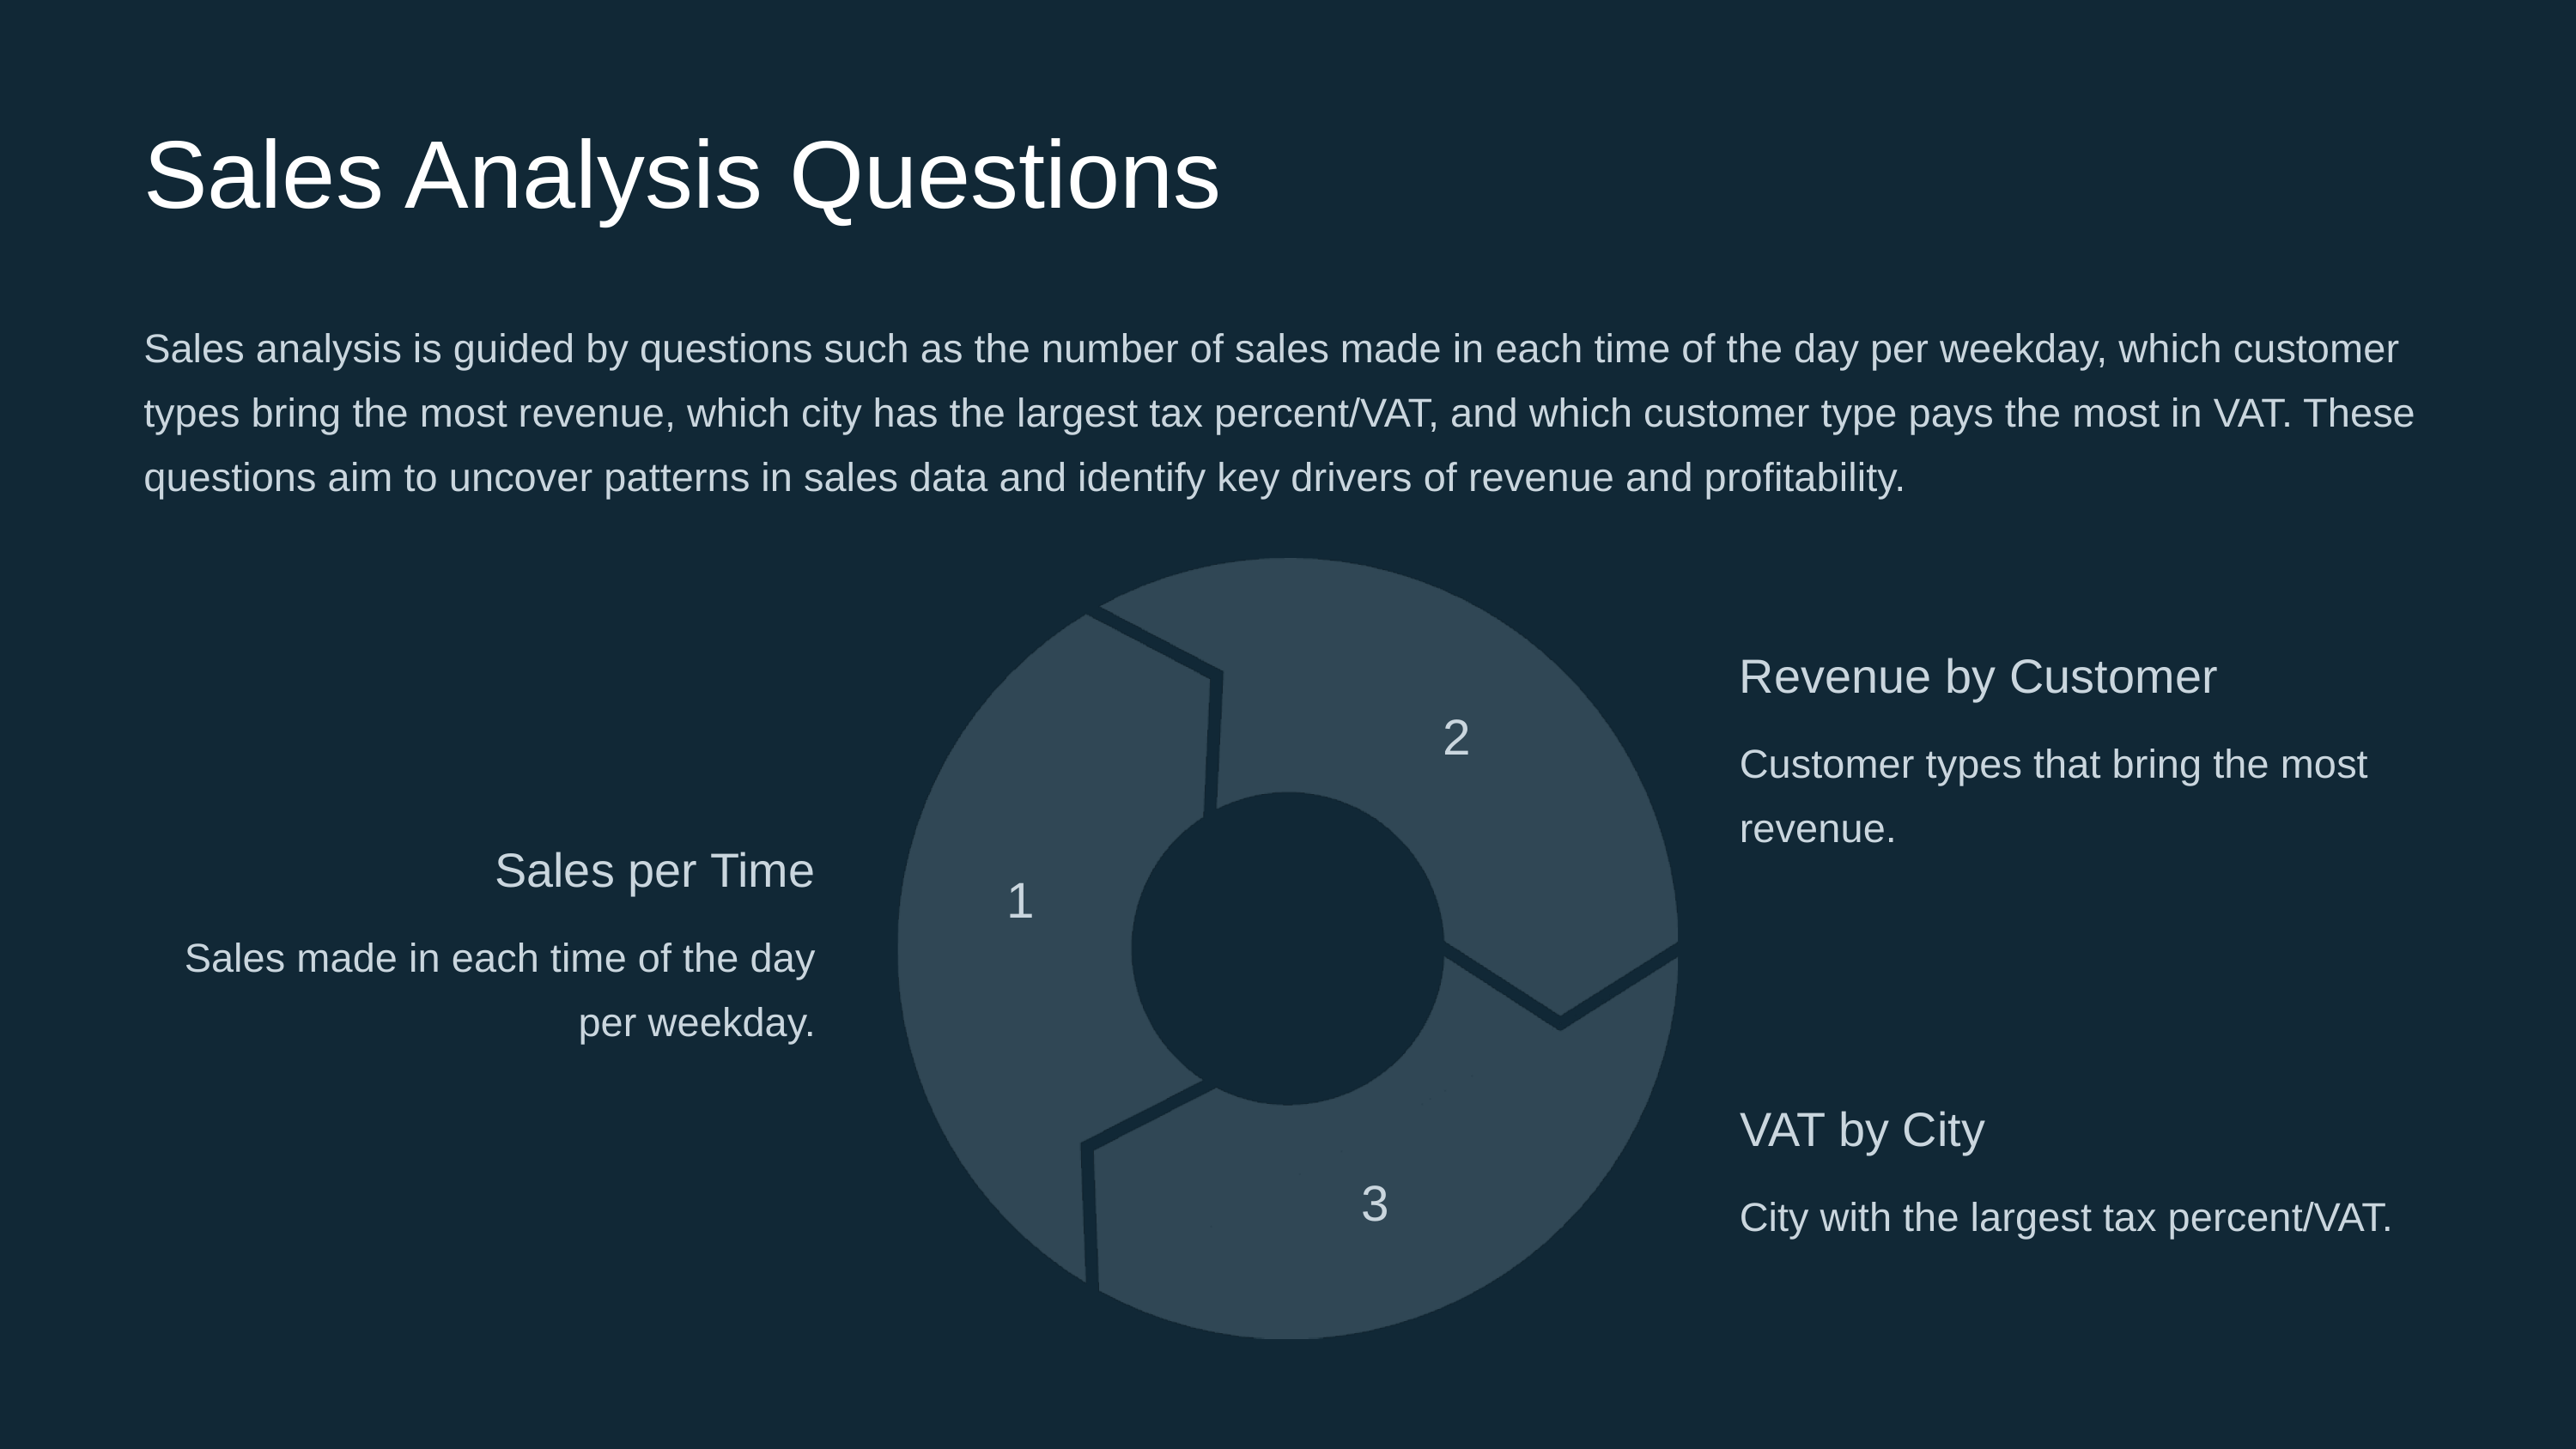

Sales Analysis Questions

Sales analysis is guided by questions such as the number of sales made in each time of the day per weekday, which customer types bring the most revenue, which city has the largest tax percent/VAT, and which customer type pays the most in VAT. These questions aim to uncover patterns in sales data and identify key drivers of revenue and profitability.

Revenue by Customer

2

Customer types that bring the most revenue.

Sales per Time

1

Sales made in each time of the day per weekday.

VAT by City

3

City with the largest tax percent/VAT.